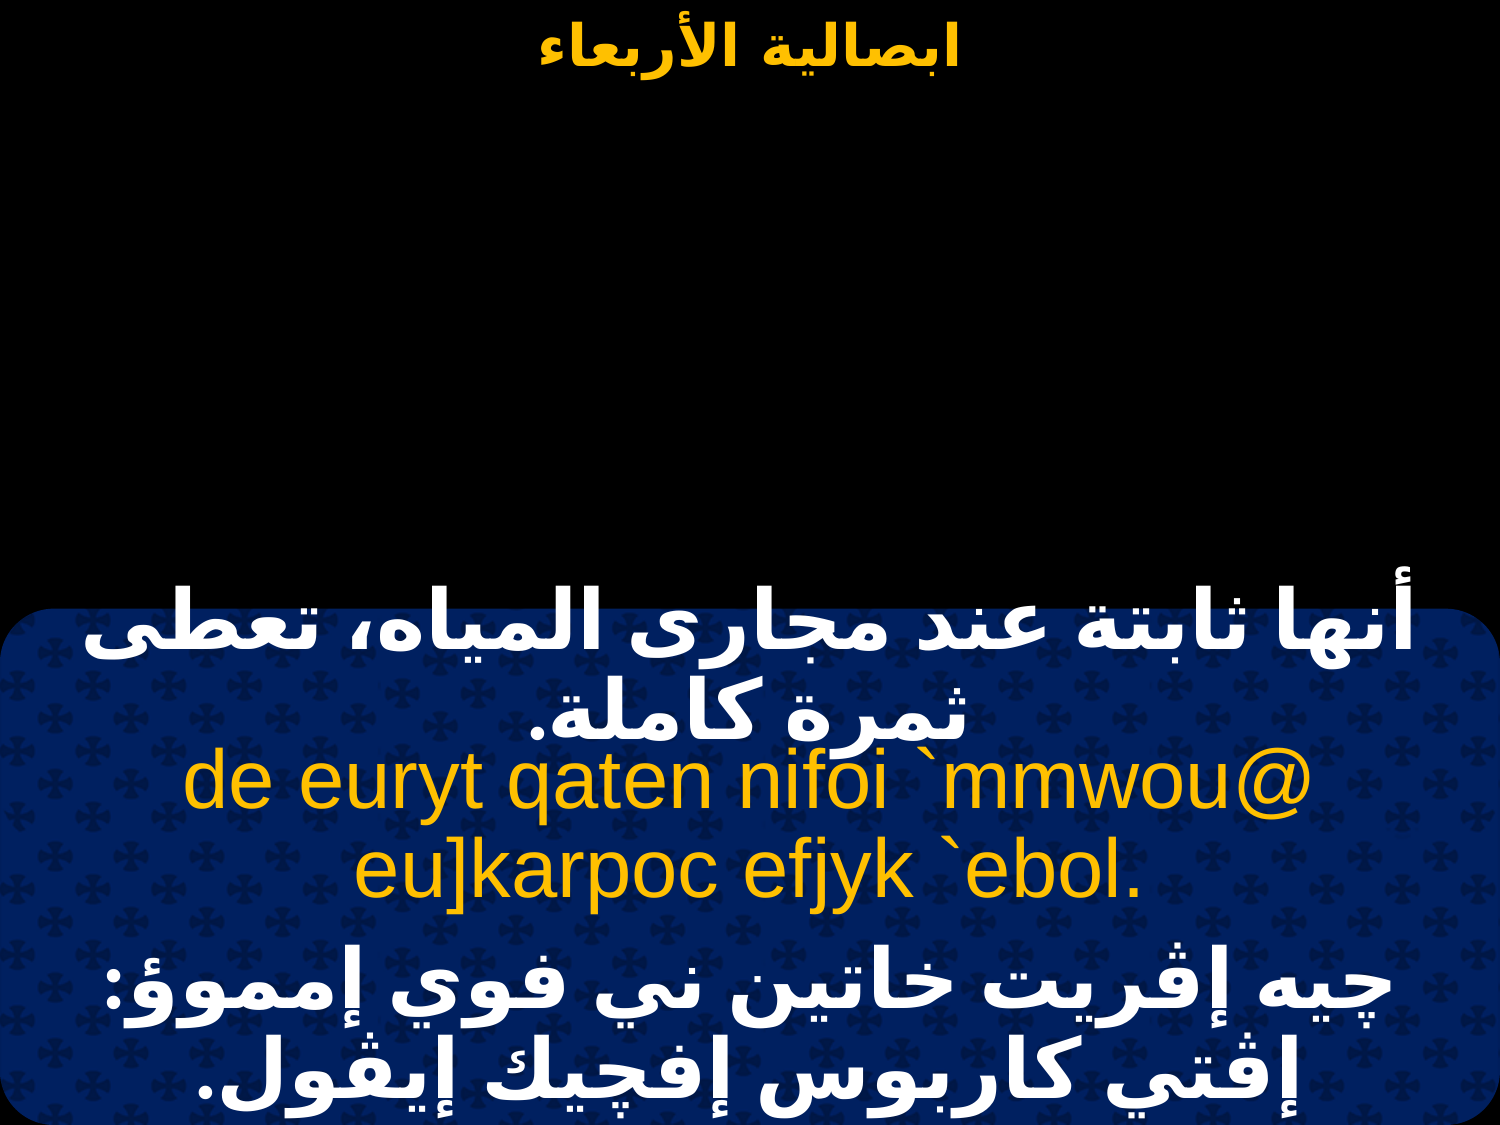

#
أنها ثابتة عند مجارى المياه، تعطى ثمرة كاملة.
de euryt qaten nifoi `mmwou@ eu]karpoc efjyk `ebol.
چيه إڤريت خاتين ني فوي إمموؤ: إڤتي كاربوس إفچيك إيڤول.